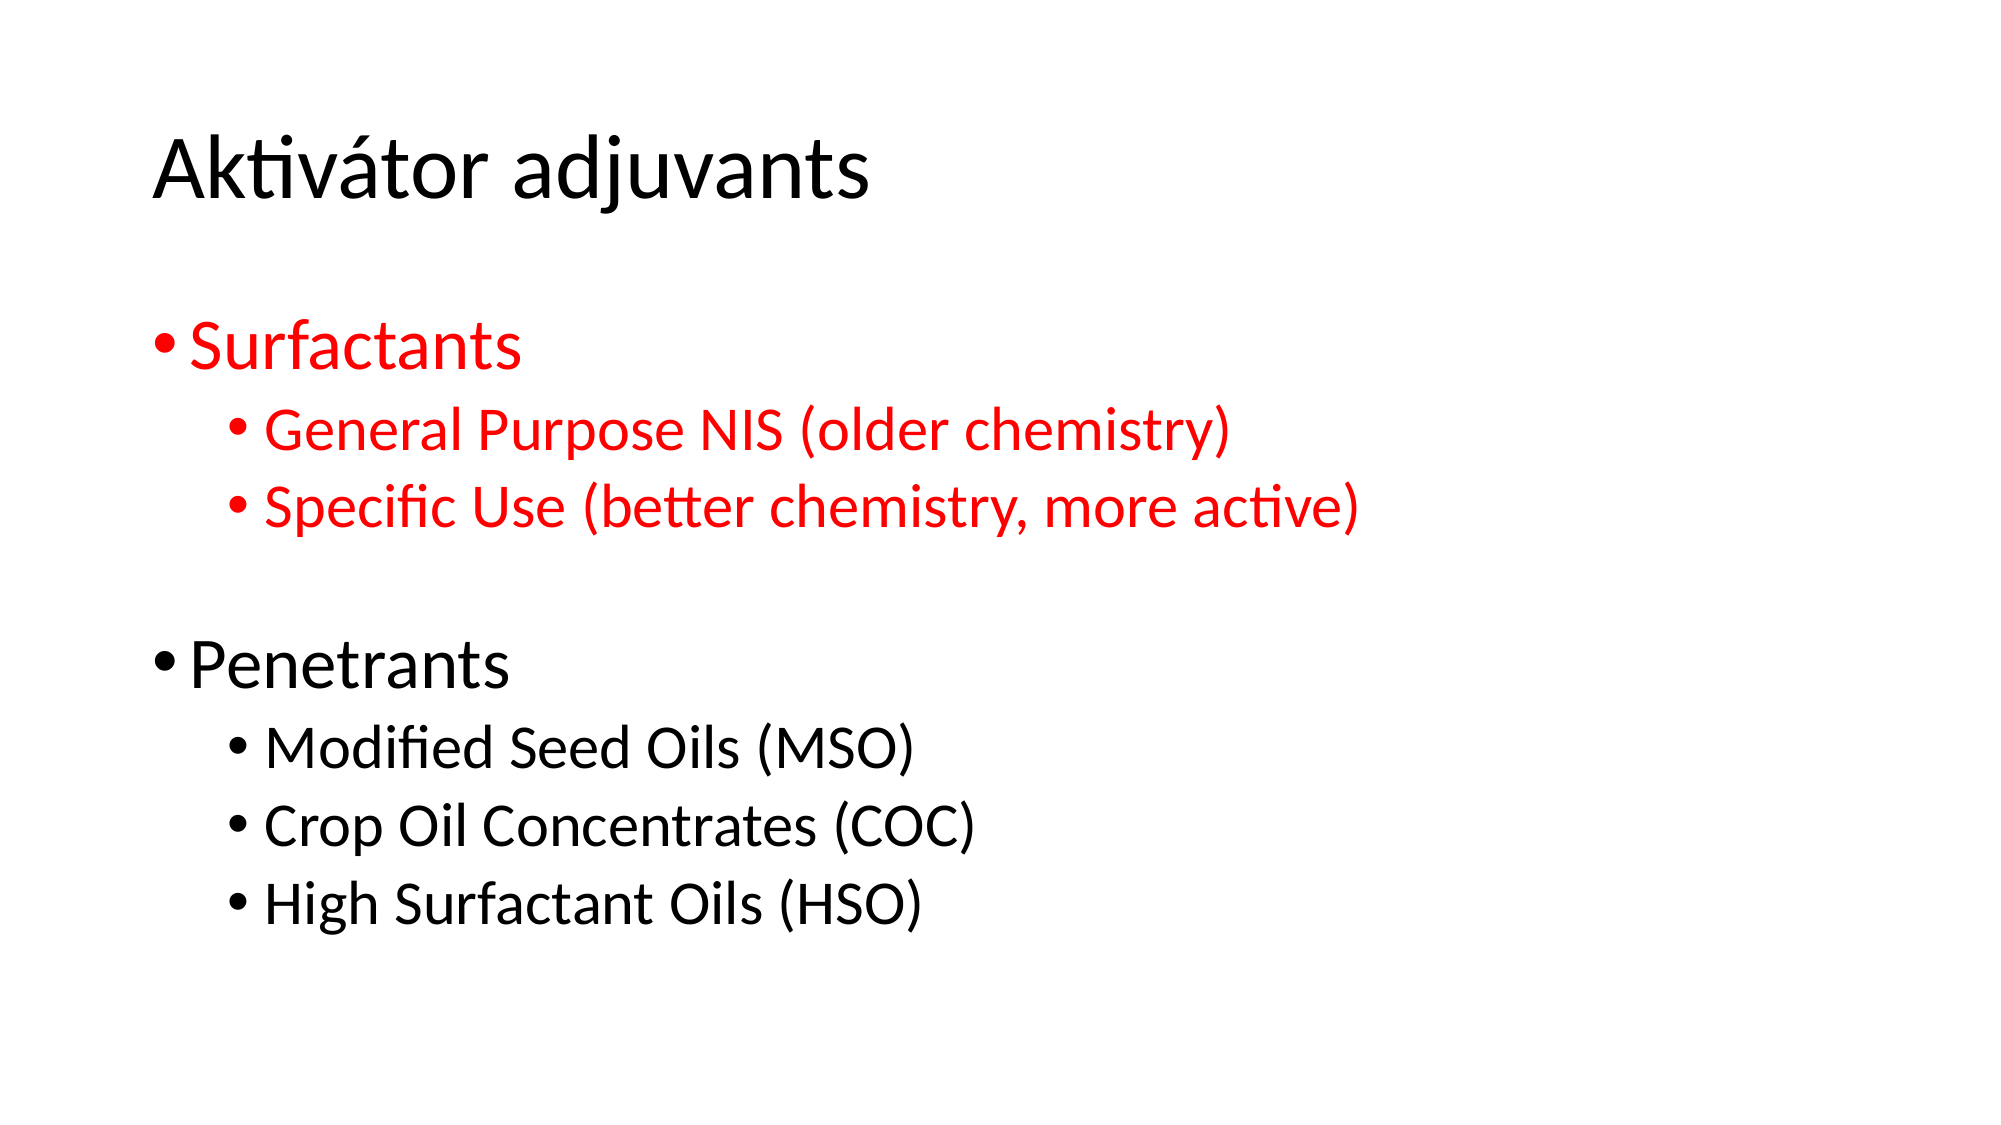

# Aktivátor adjuvants
Surfactants
General Purpose NIS (older chemistry)
Specific Use (better chemistry, more active)

Penetrants
Modified Seed Oils (MSO)
Crop Oil Concentrates (COC)
High Surfactant Oils (HSO)